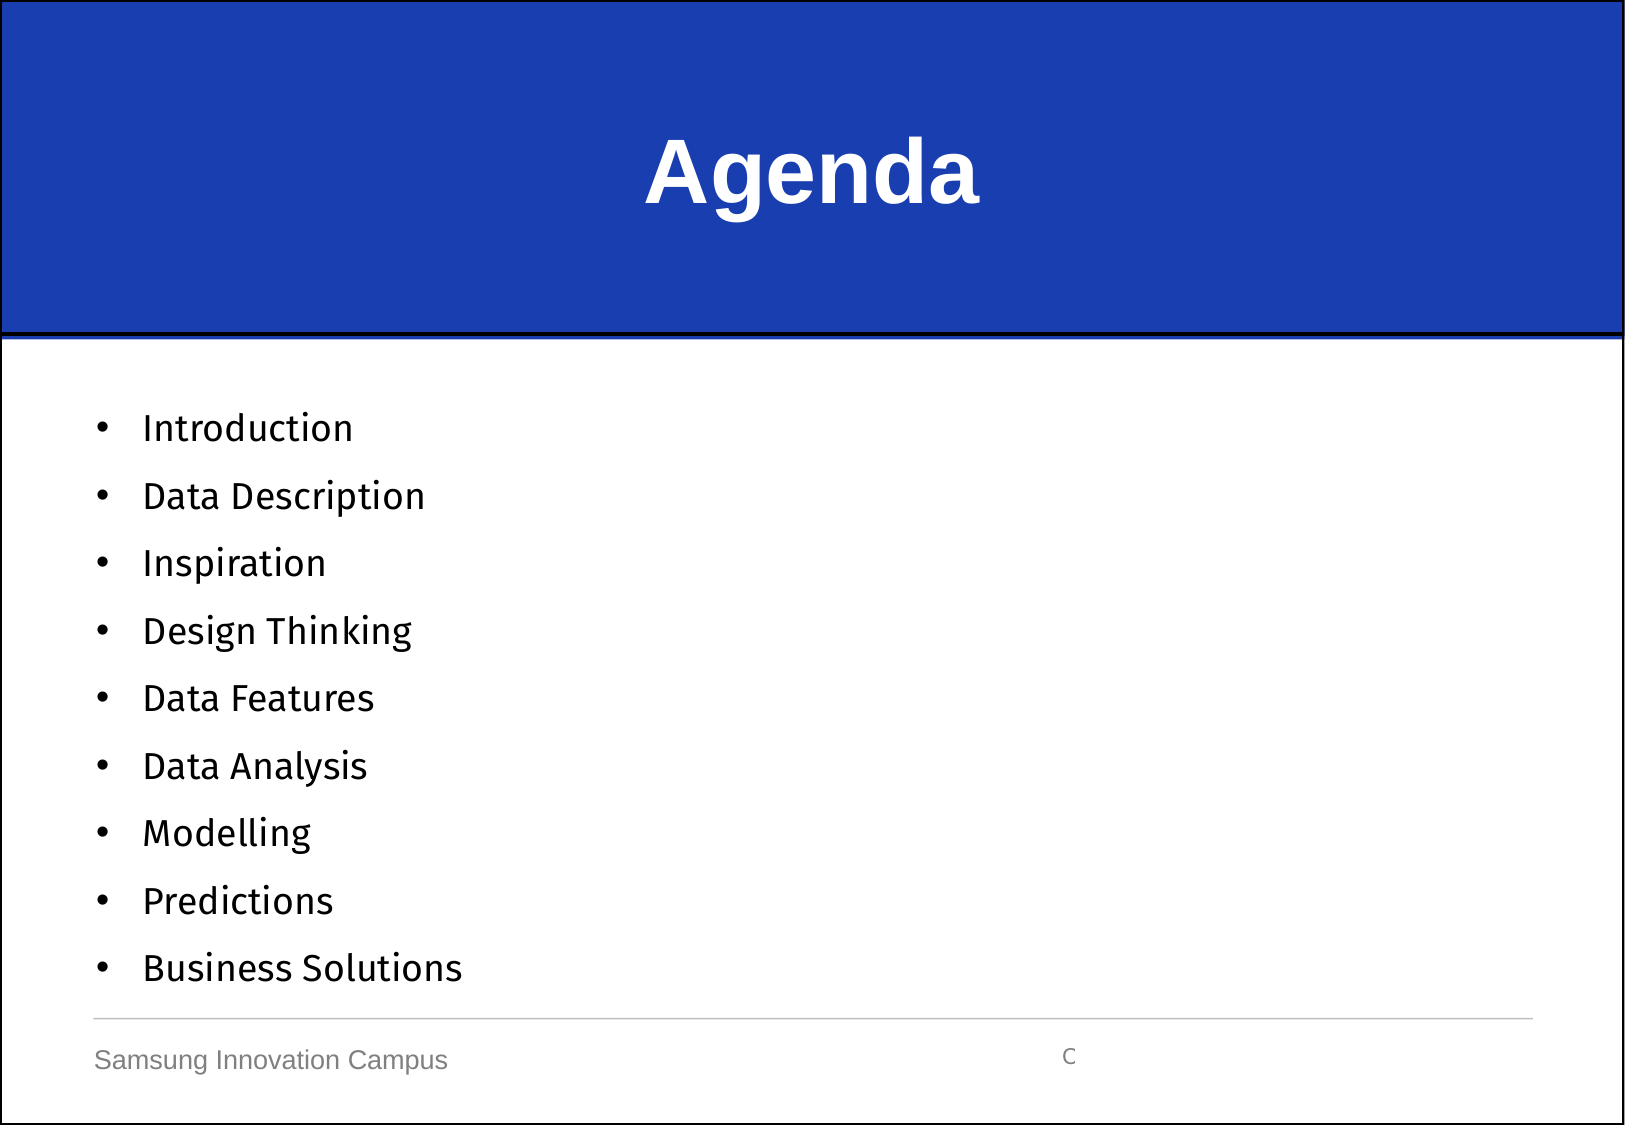

Agenda
Introduction
Data Description
Inspiration
Design Thinking
Data Features
Data Analysis
Modelling
Predictions
Business Solutions